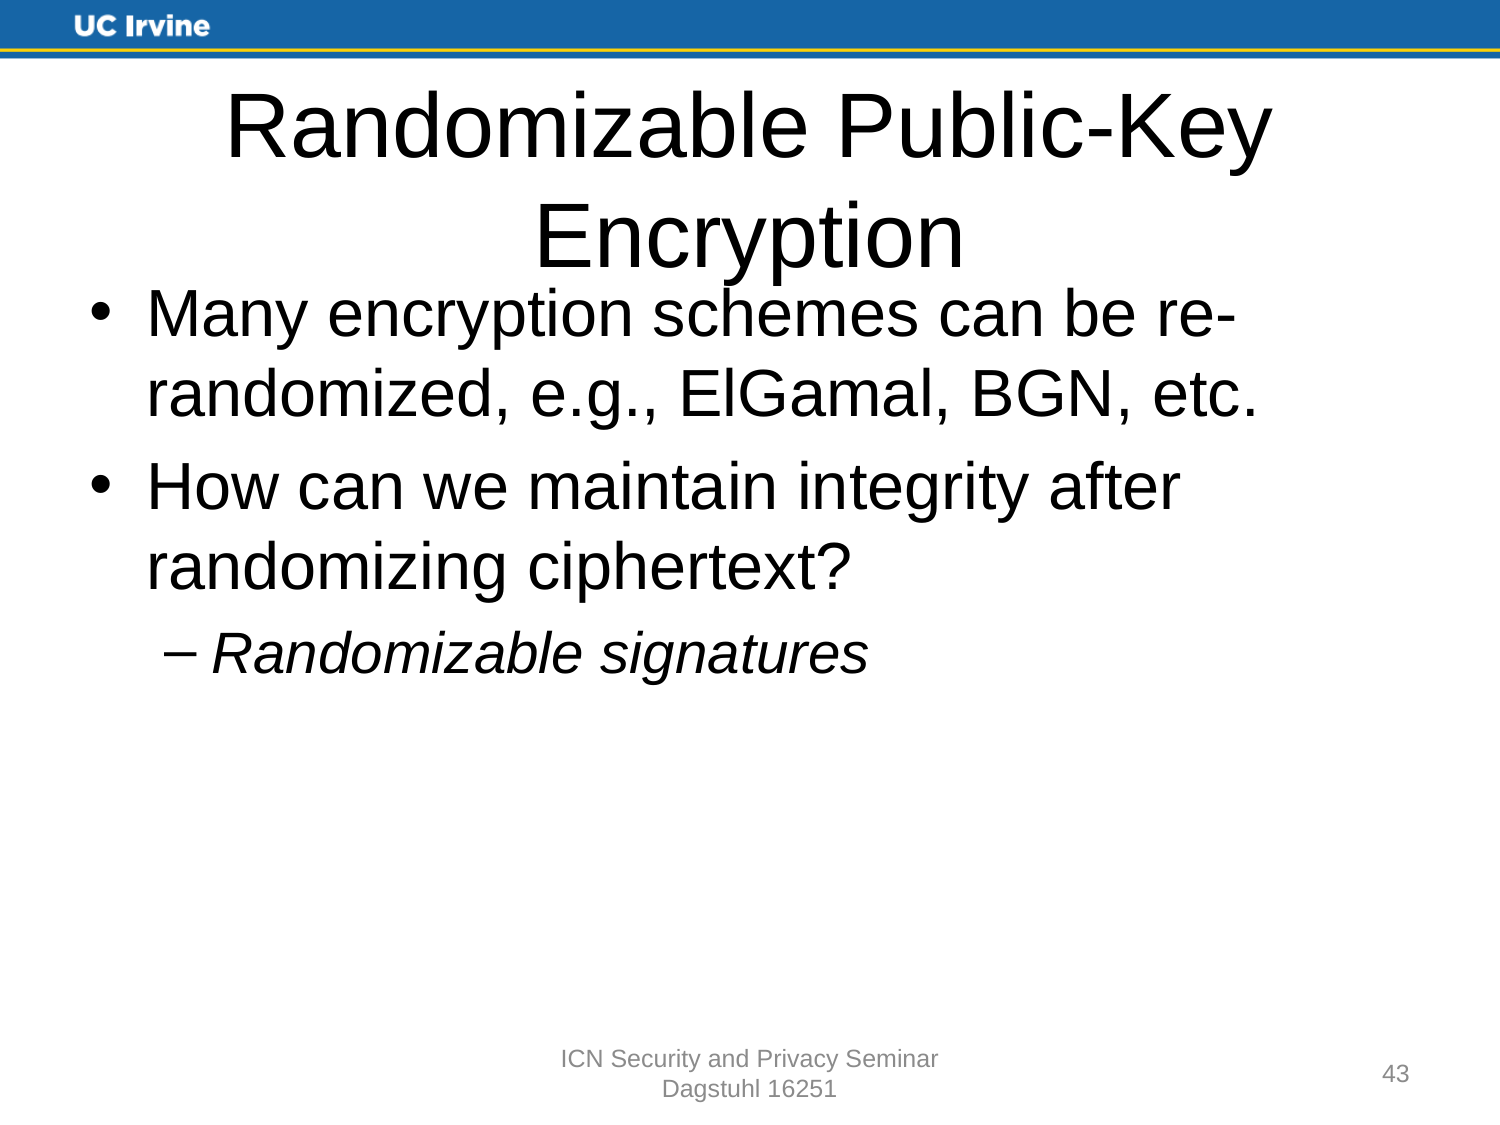

# Randomizable Public-Key Encryption
Many encryption schemes can be re-randomized, e.g., ElGamal, BGN, etc.
How can we maintain integrity after randomizing ciphertext?
Randomizable signatures

ICN Security and Privacy Seminar
Dagstuhl 16251
43